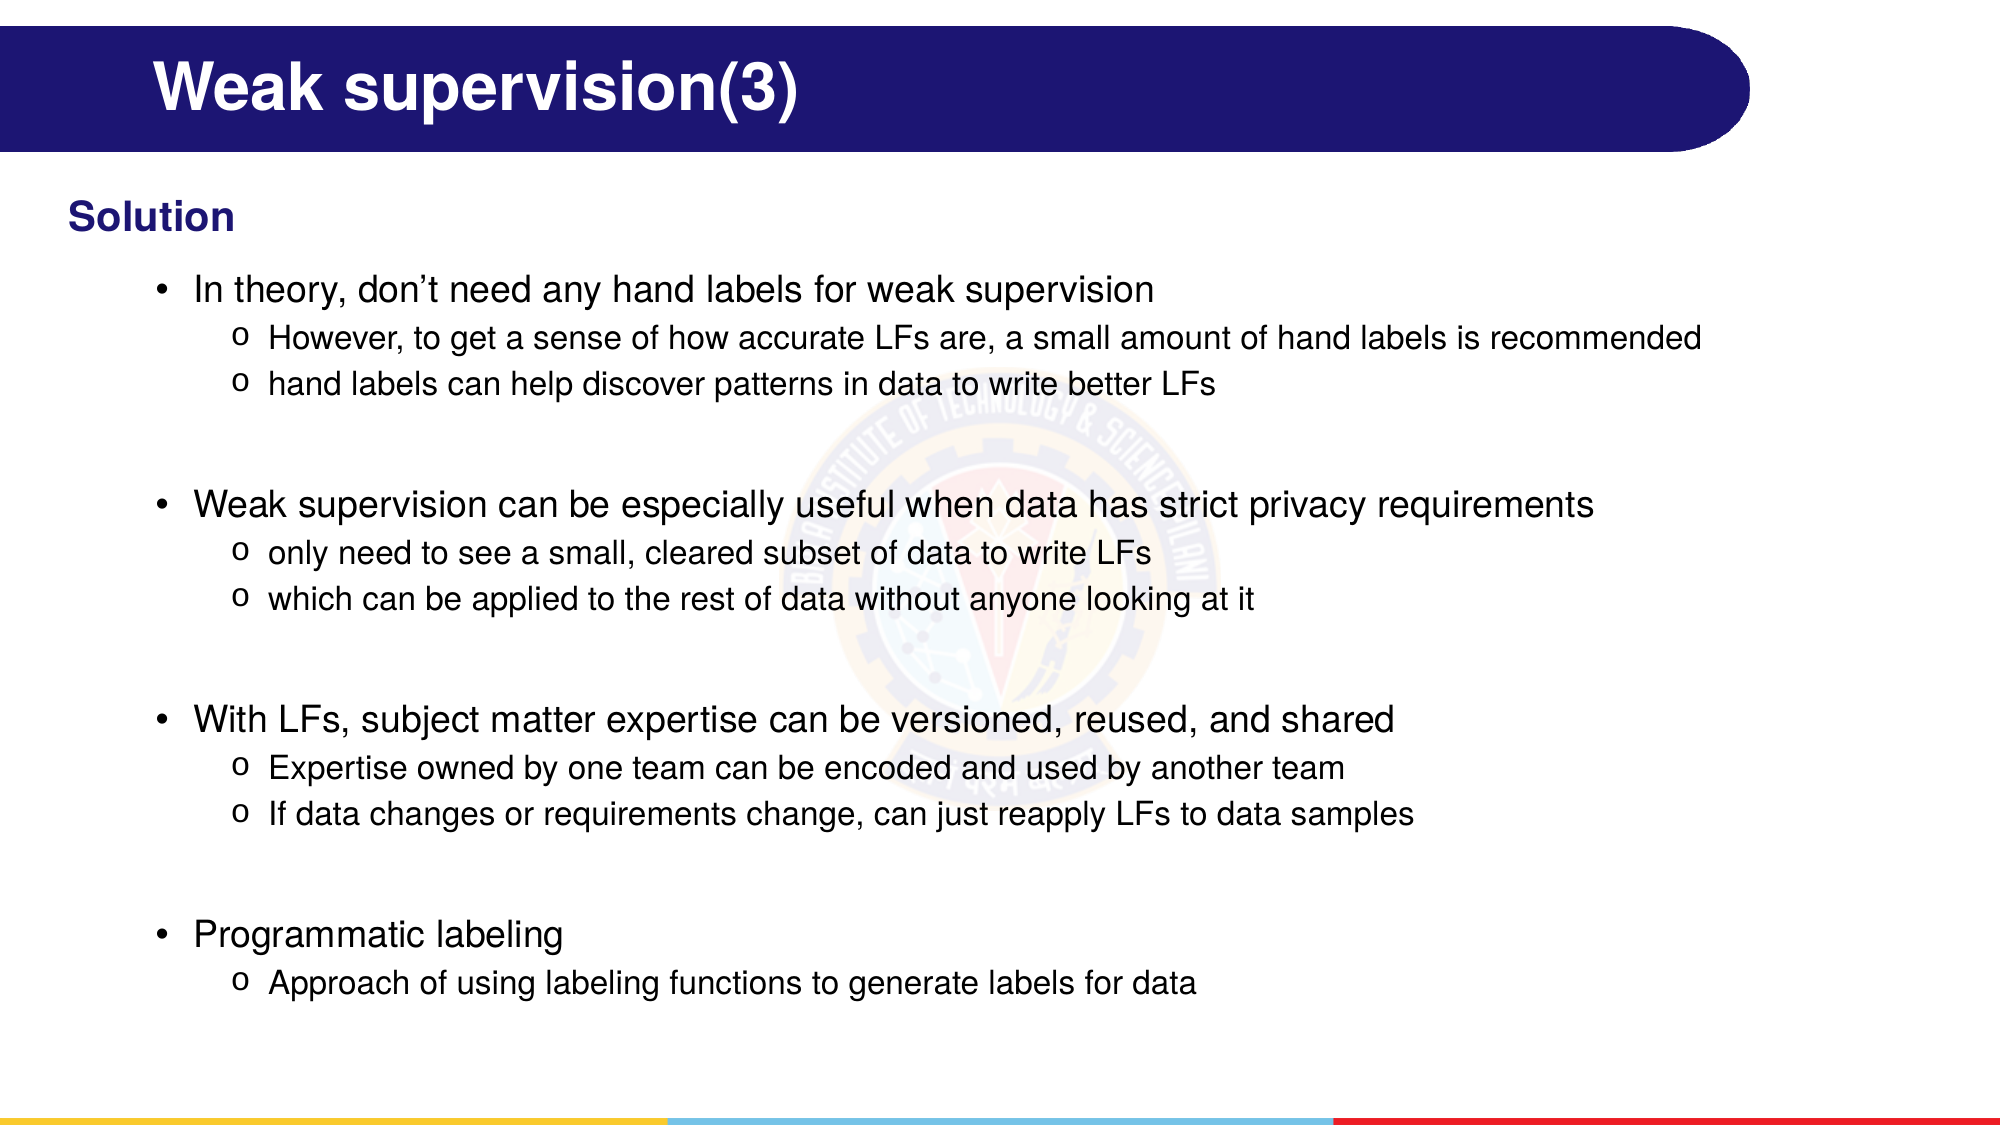

# Weak supervision(3)
Solution
In theory, don’t need any hand labels for weak supervision
However, to get a sense of how accurate LFs are, a small amount of hand labels is recommended
hand labels can help discover patterns in data to write better LFs

Weak supervision can be especially useful when data has strict privacy requirements
only need to see a small, cleared subset of data to write LFs
which can be applied to the rest of data without anyone looking at it

With LFs, subject matter expertise can be versioned, reused, and shared
Expertise owned by one team can be encoded and used by another team
If data changes or requirements change, can just reapply LFs to data samples

Programmatic labeling
Approach of using labeling functions to generate labels for data